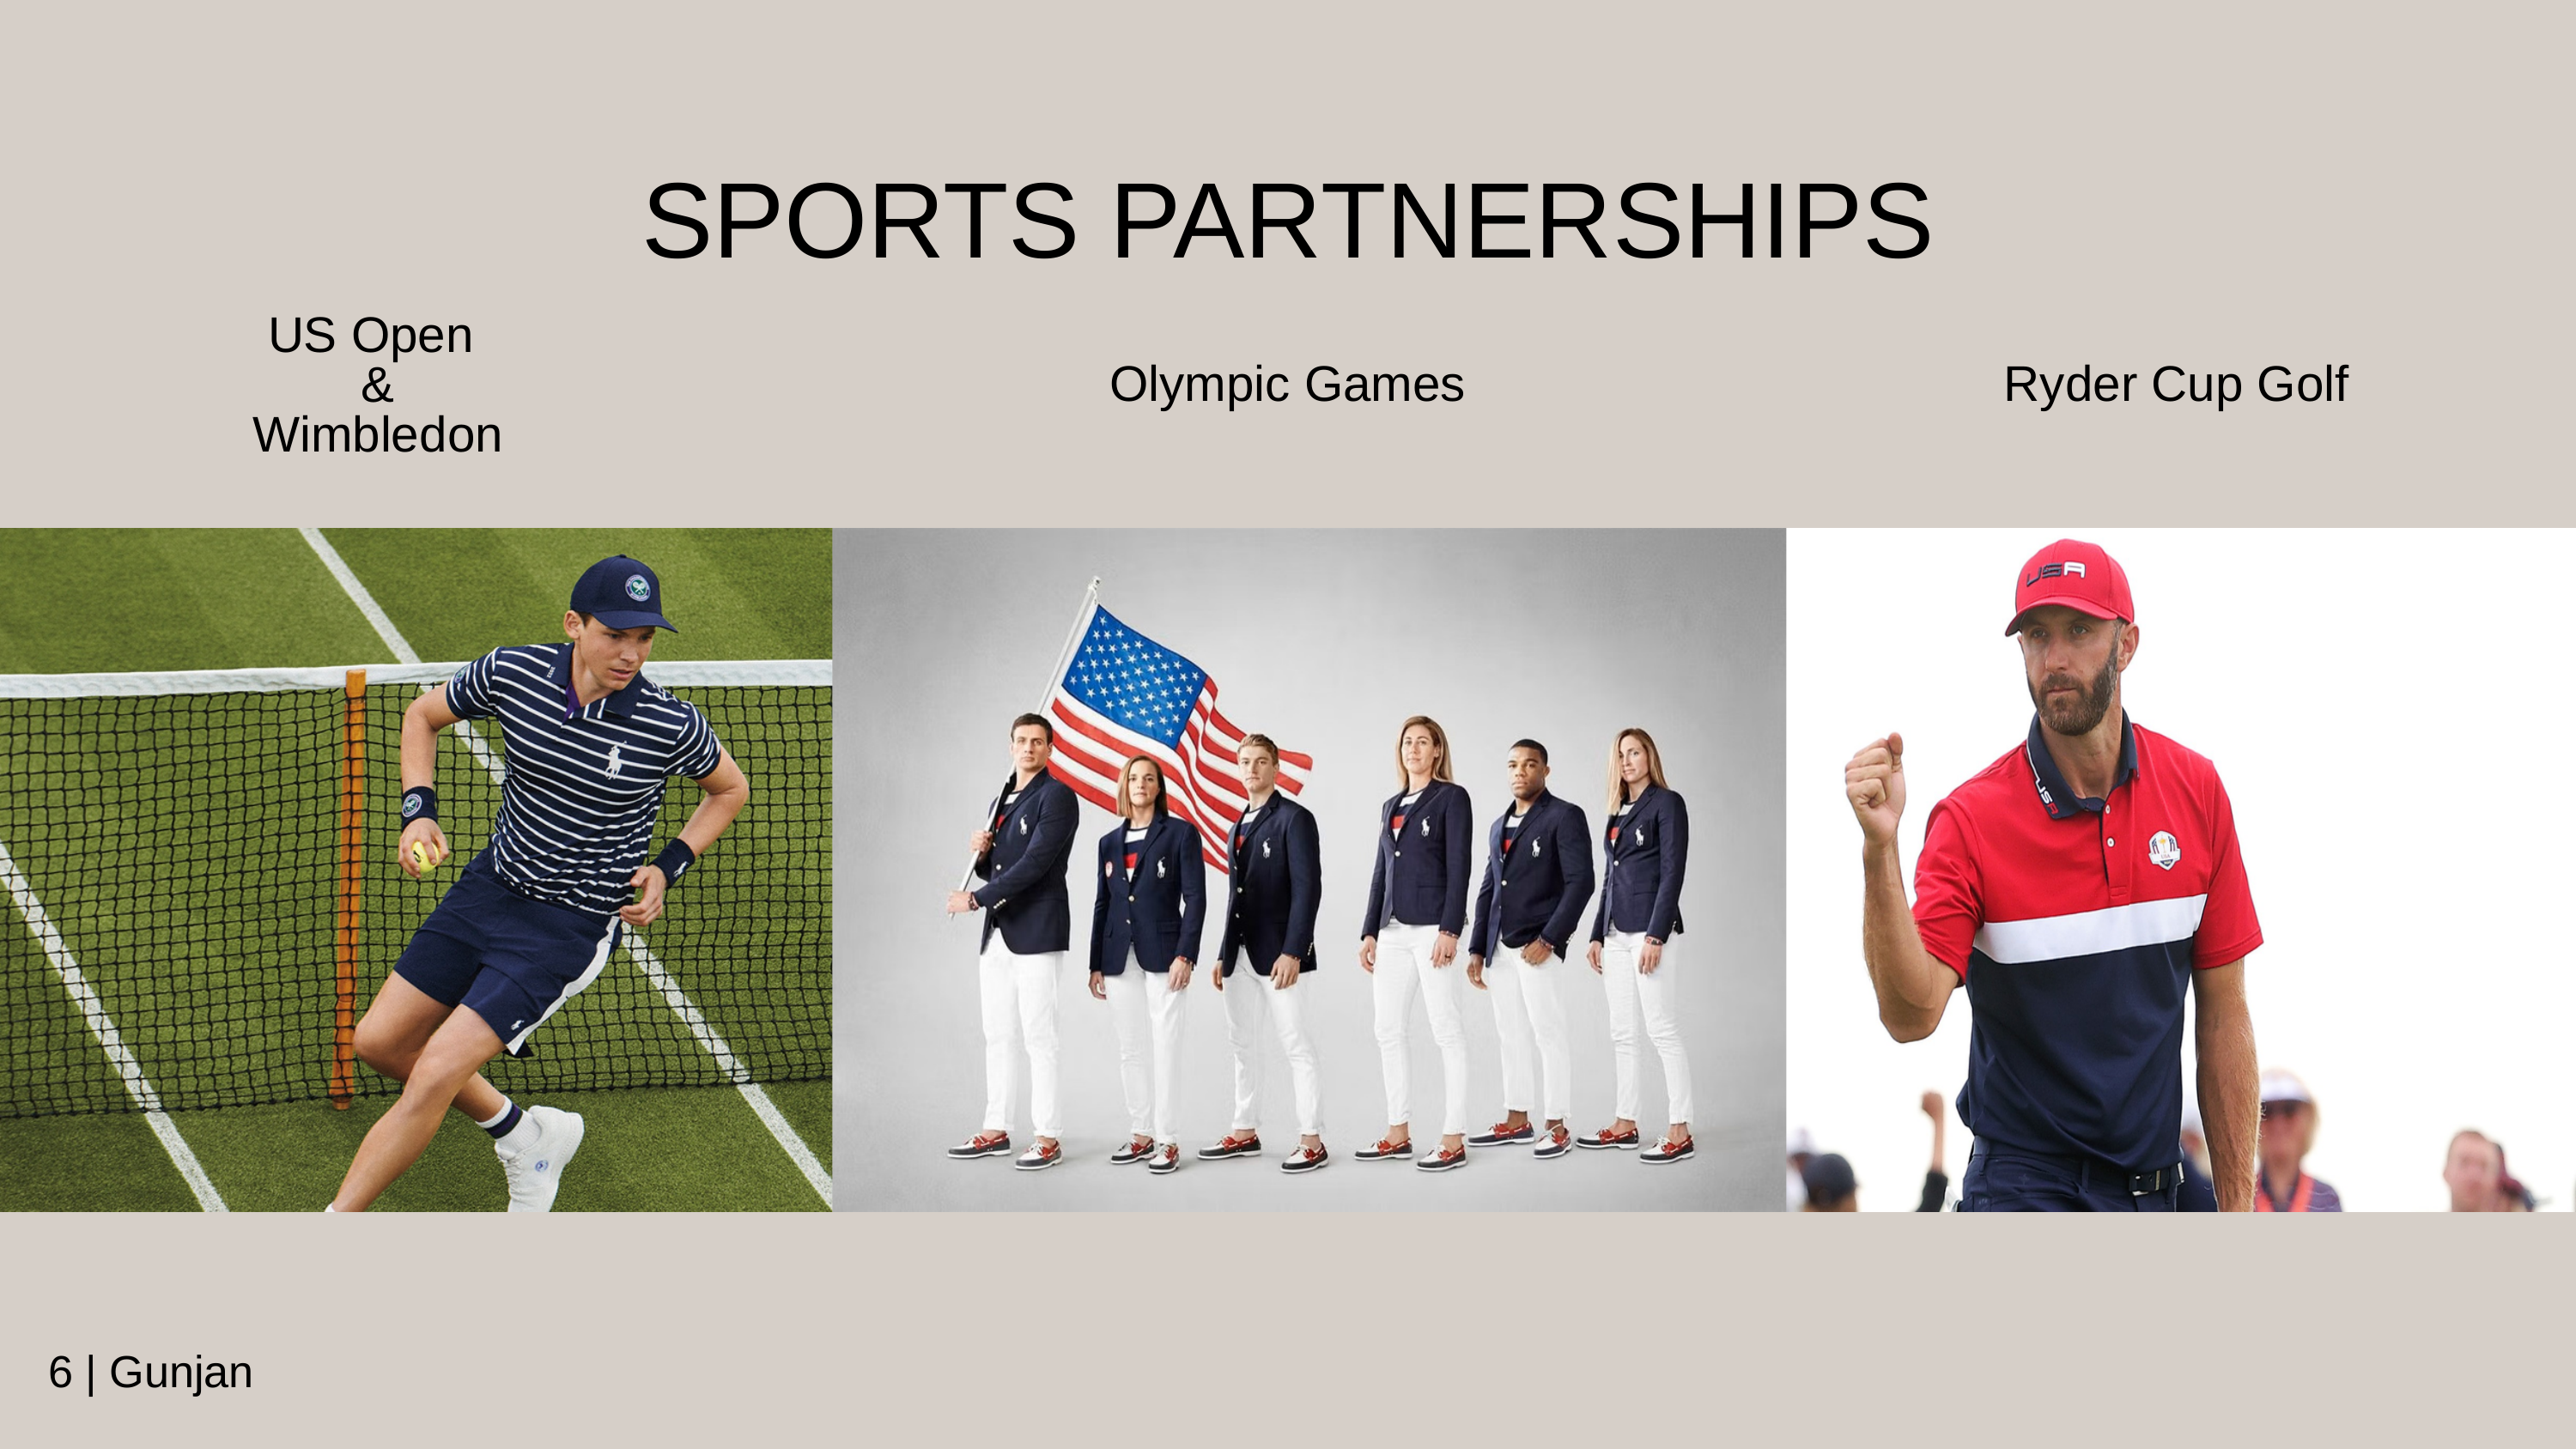

SPORTS PARTNERSHIPS
US Open
&
Wimbledon
Olympic Games
Ryder Cup Golf

6 | Gunjan